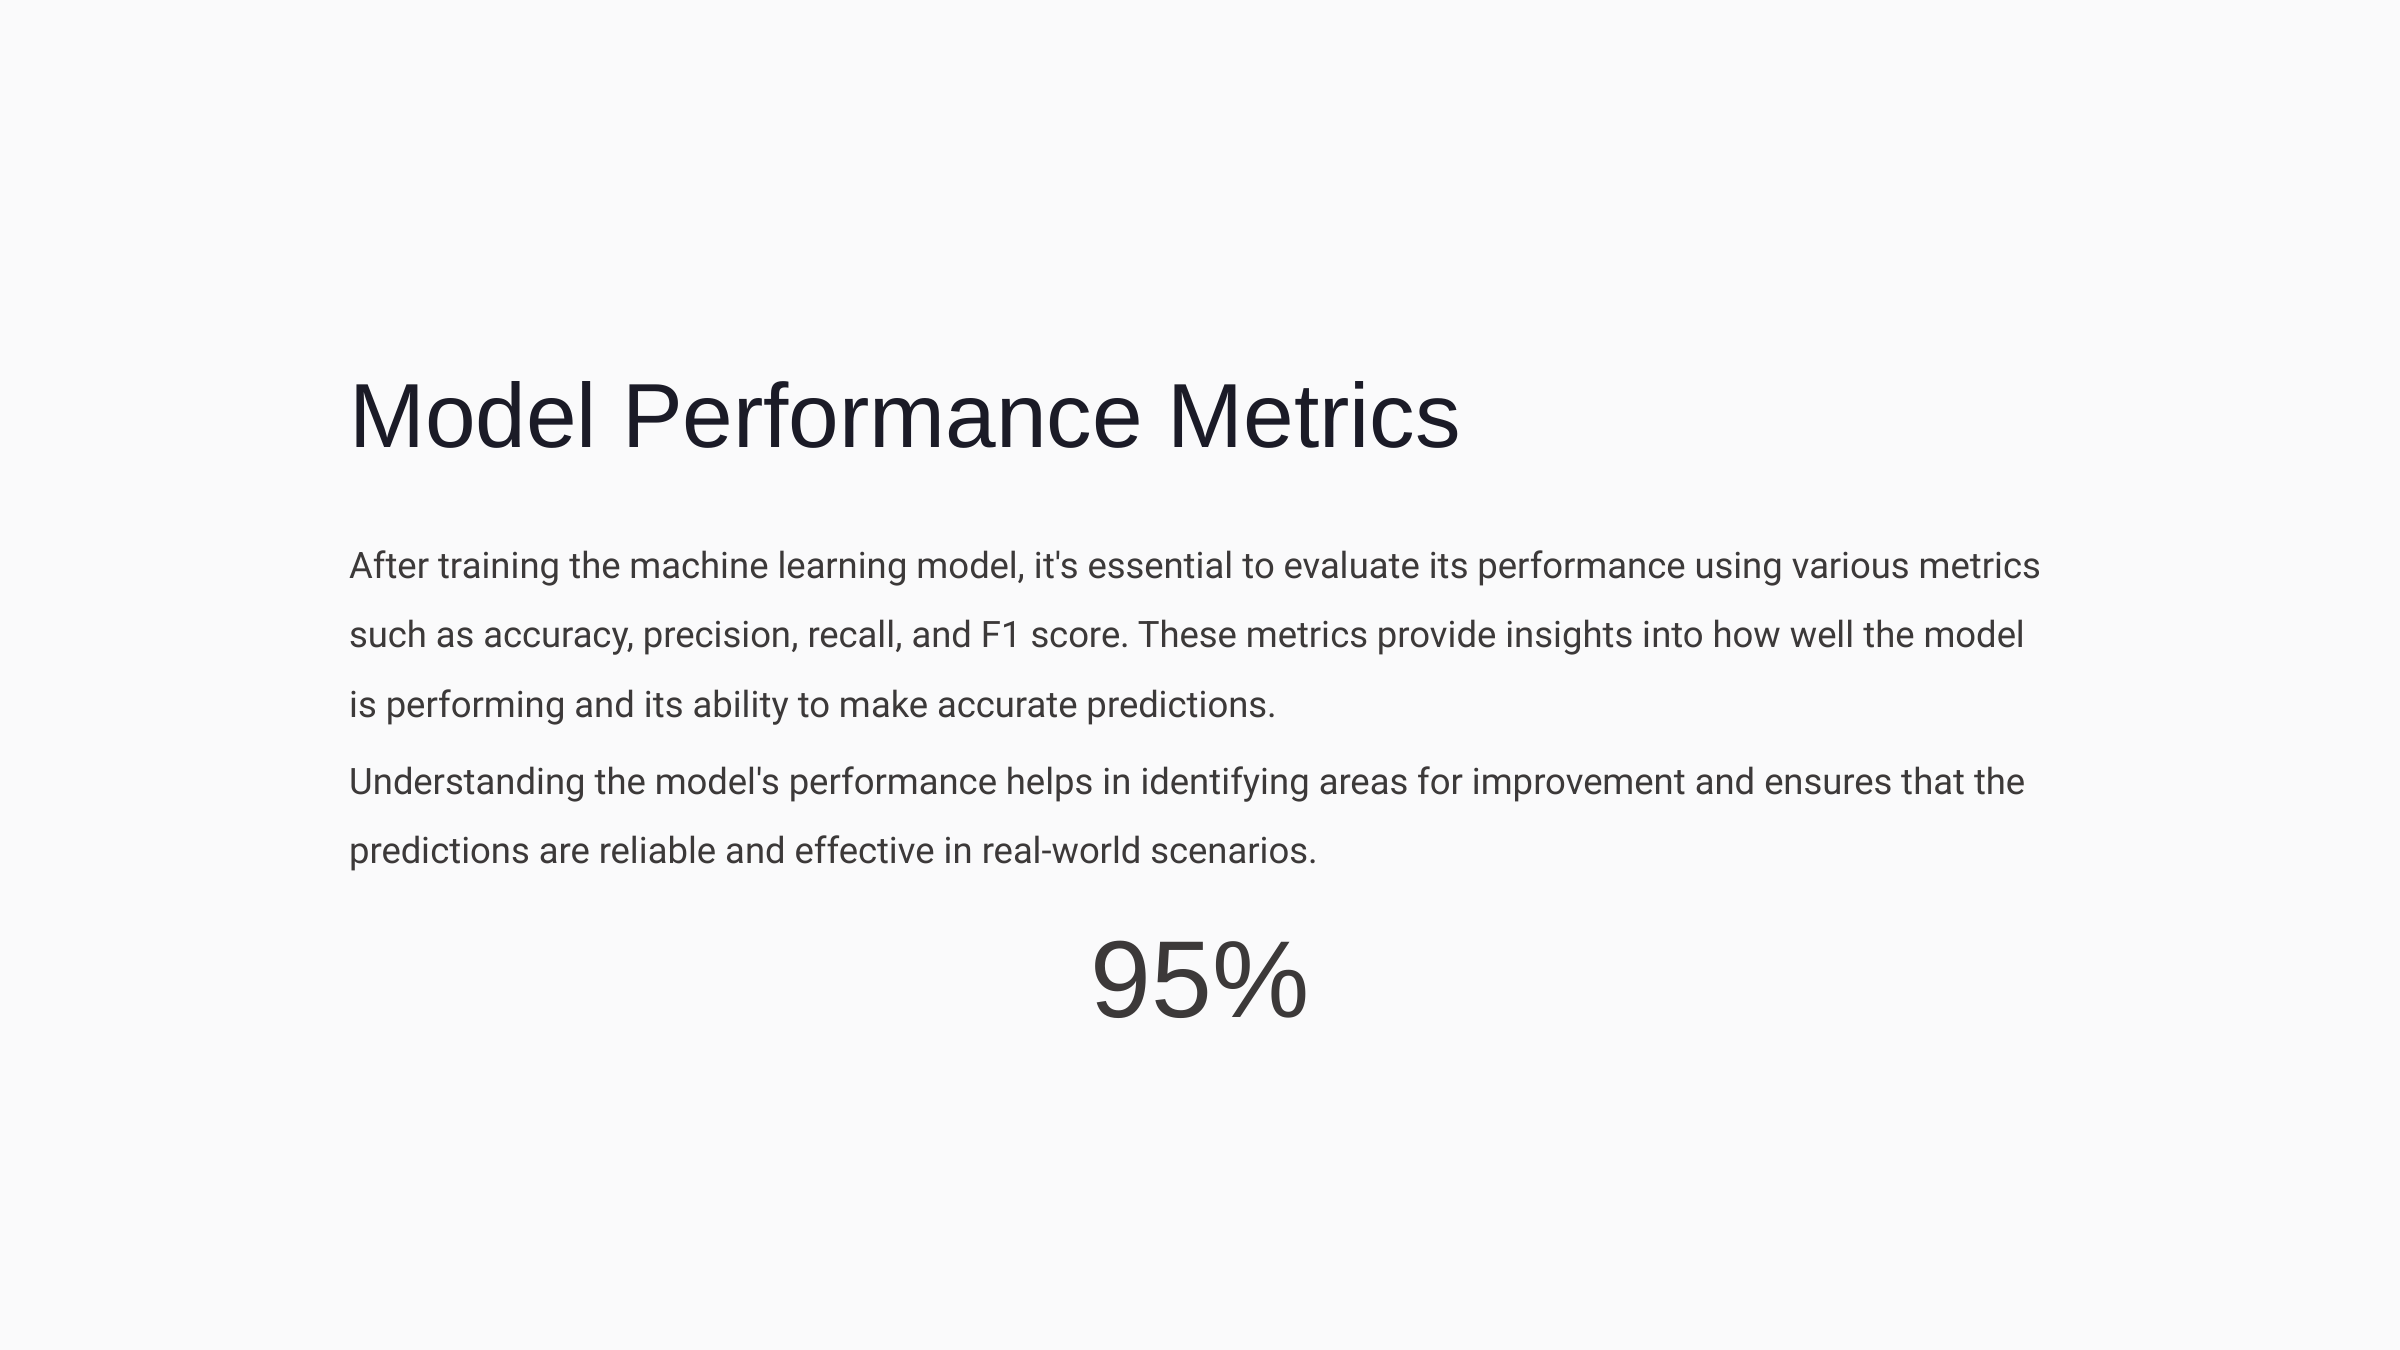

Model Performance Metrics
After training the machine learning model, it's essential to evaluate its performance using various metrics such as accuracy, precision, recall, and F1 score. These metrics provide insights into how well the model is performing and its ability to make accurate predictions.
Understanding the model's performance helps in identifying areas for improvement and ensures that the predictions are reliable and effective in real-world scenarios.
95%